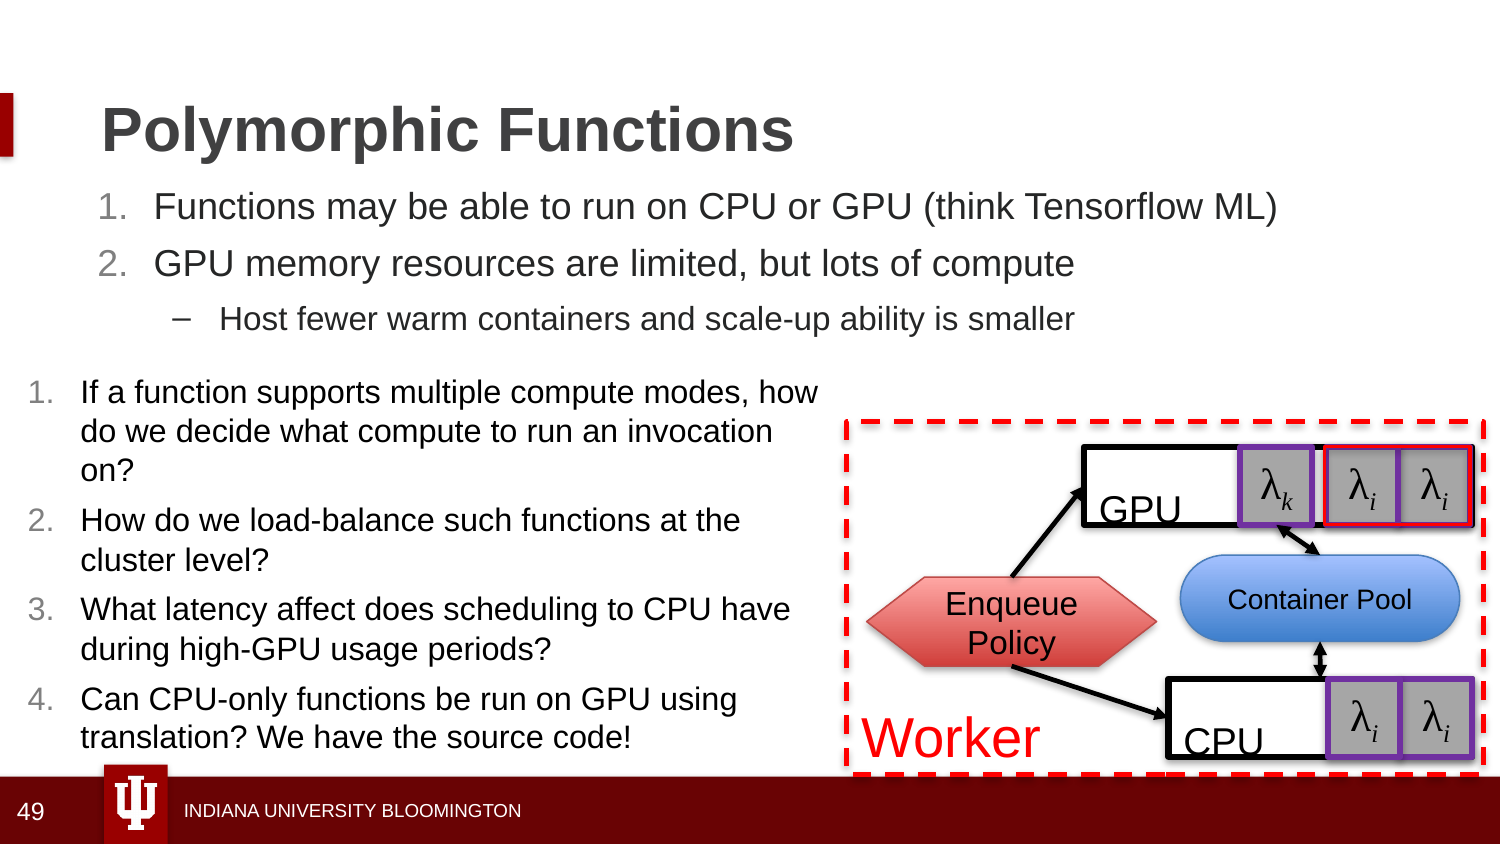

# Polymorphic Functions
Functions may be able to run on CPU or GPU (think Tensorflow ML)
GPU memory resources are limited, but lots of compute
Host fewer warm containers and scale-up ability is smaller

If a function supports multiple compute modes, how do we decide what compute to run an invocation on?
How do we load-balance such functions at the cluster level?
What latency affect does scheduling to CPU have during high-GPU usage periods?
Can CPU-only functions be run on GPU using translation? We have the source code!

Worker
λk
GPU
λi
λi

Container Pool
Enqueue
Policy
CPU
λi
λi
49